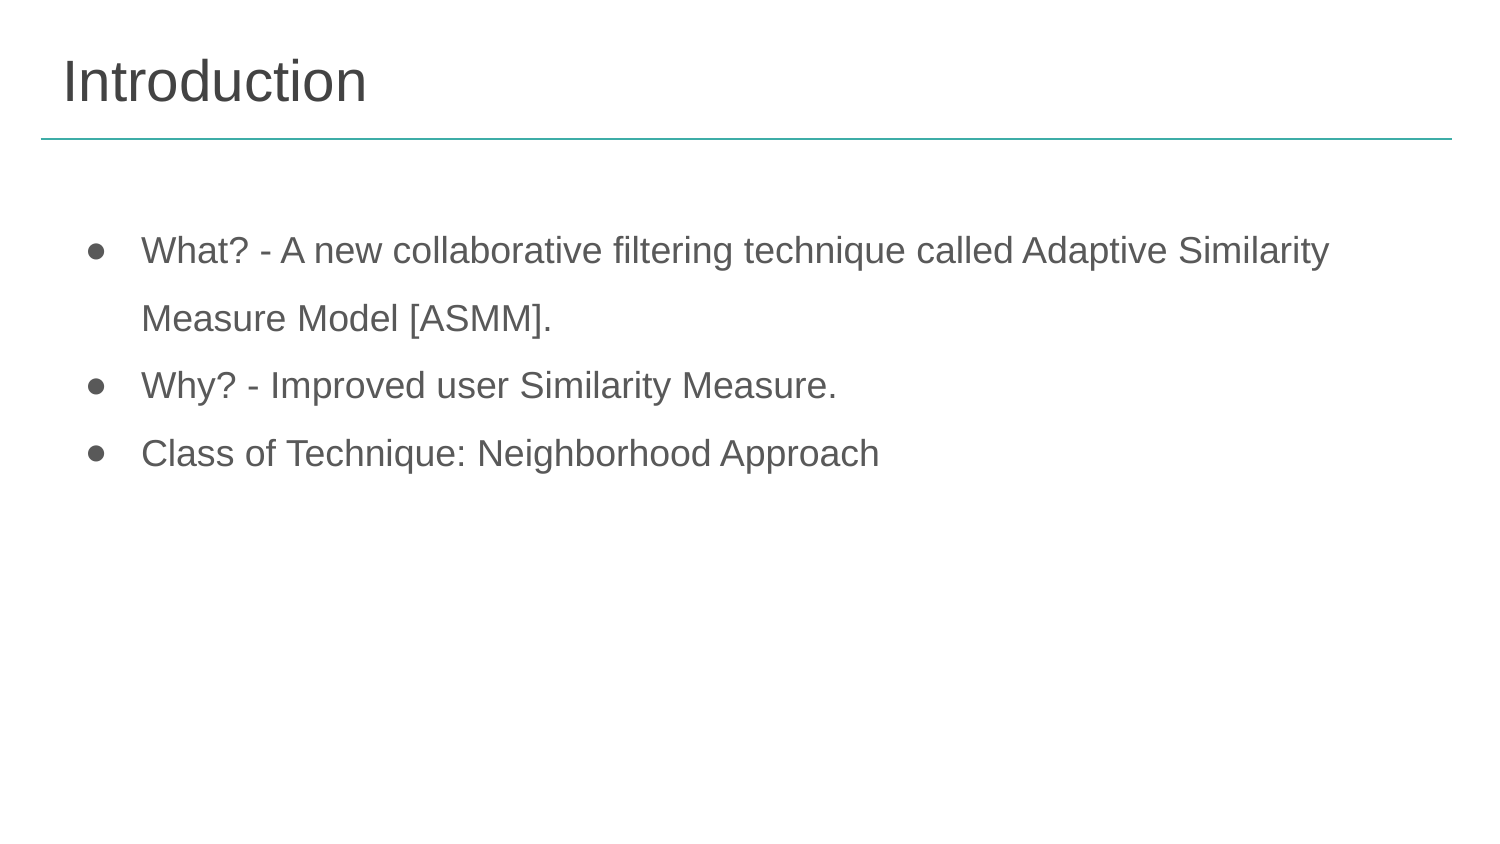

# Introduction
What? - A new collaborative filtering technique called Adaptive Similarity Measure Model [ASMM].
Why? - Improved user Similarity Measure.
Class of Technique: Neighborhood Approach